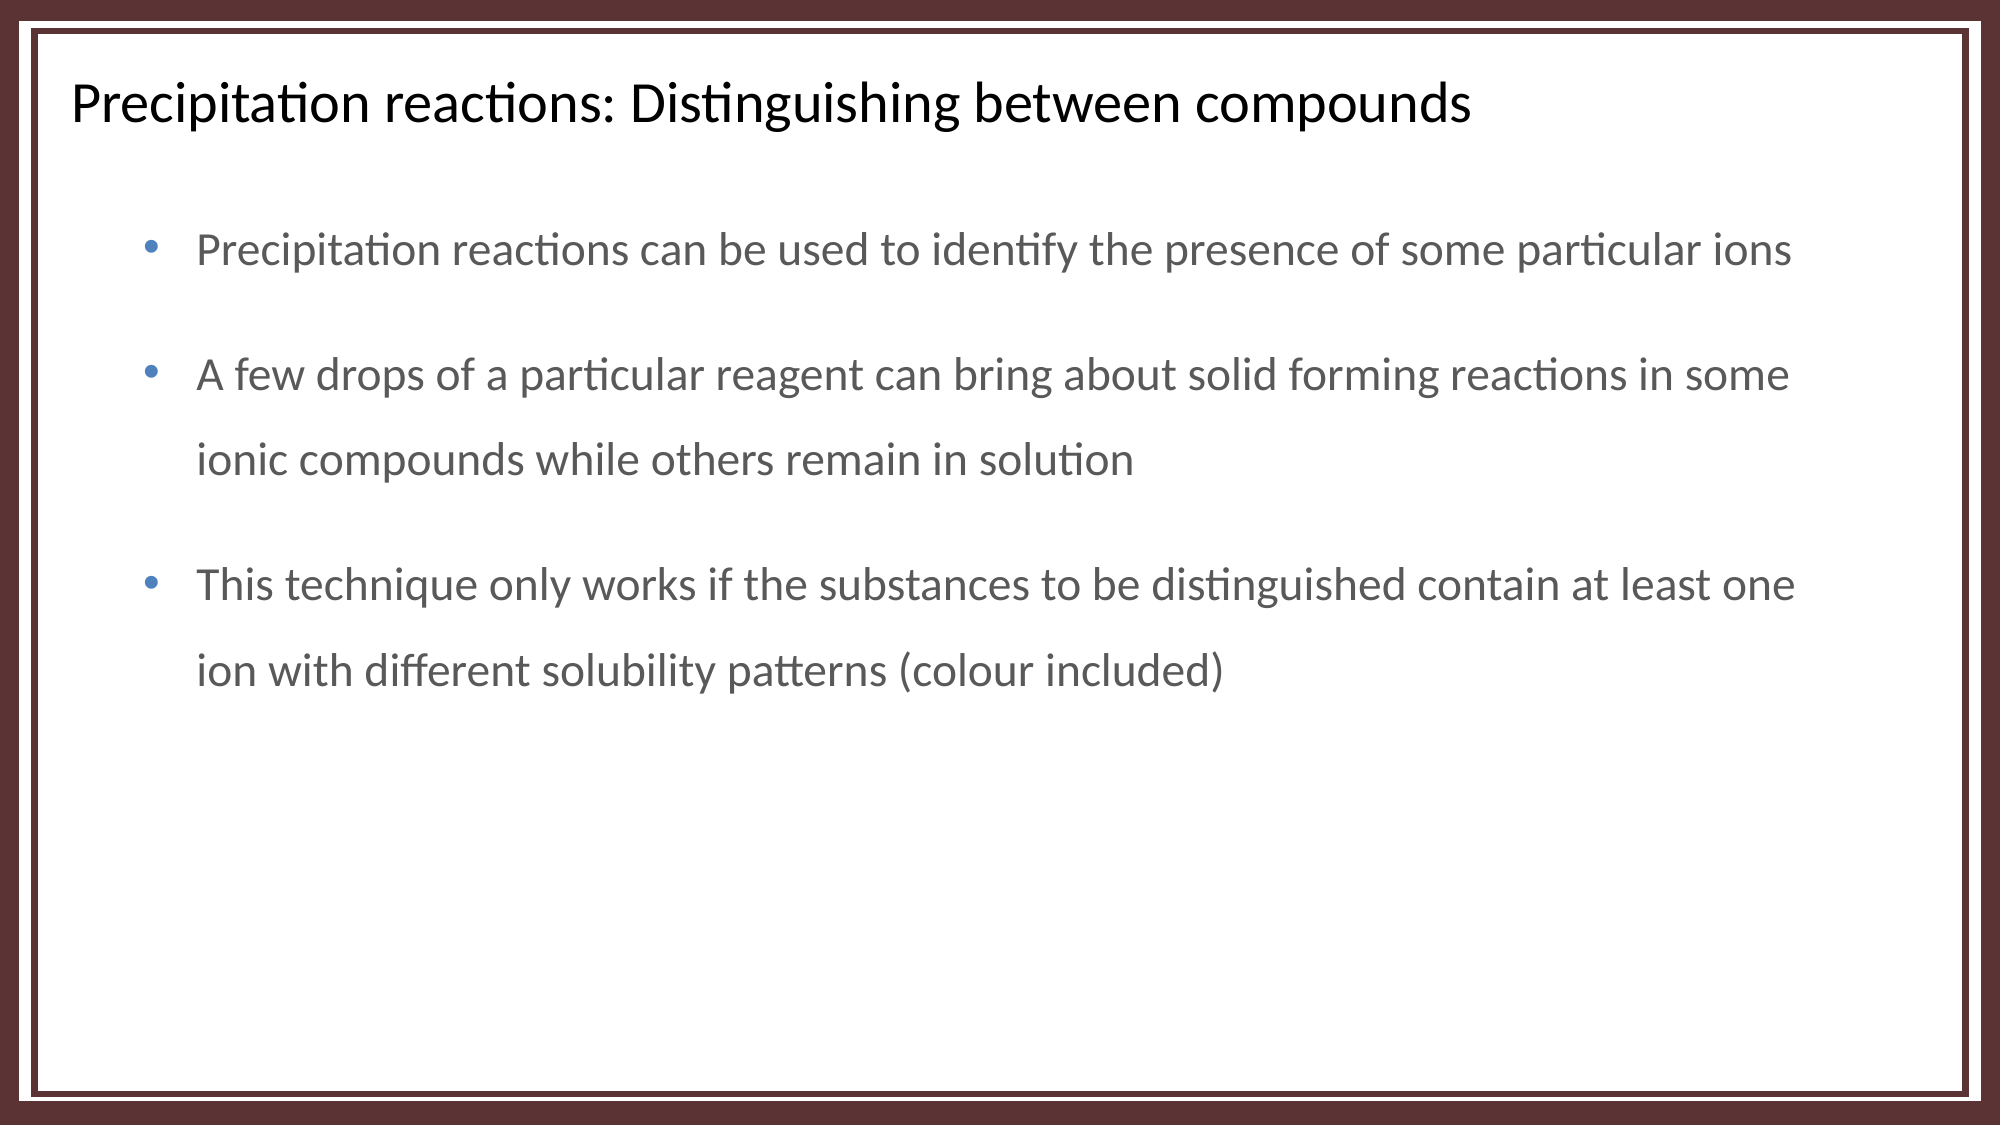

Precipitation reactions: Distinguishing between compounds
Precipitation reactions can be used to identify the presence of some particular ions
A few drops of a particular reagent can bring about solid forming reactions in some ionic compounds while others remain in solution
This technique only works if the substances to be distinguished contain at least one ion with different solubility patterns (colour included)